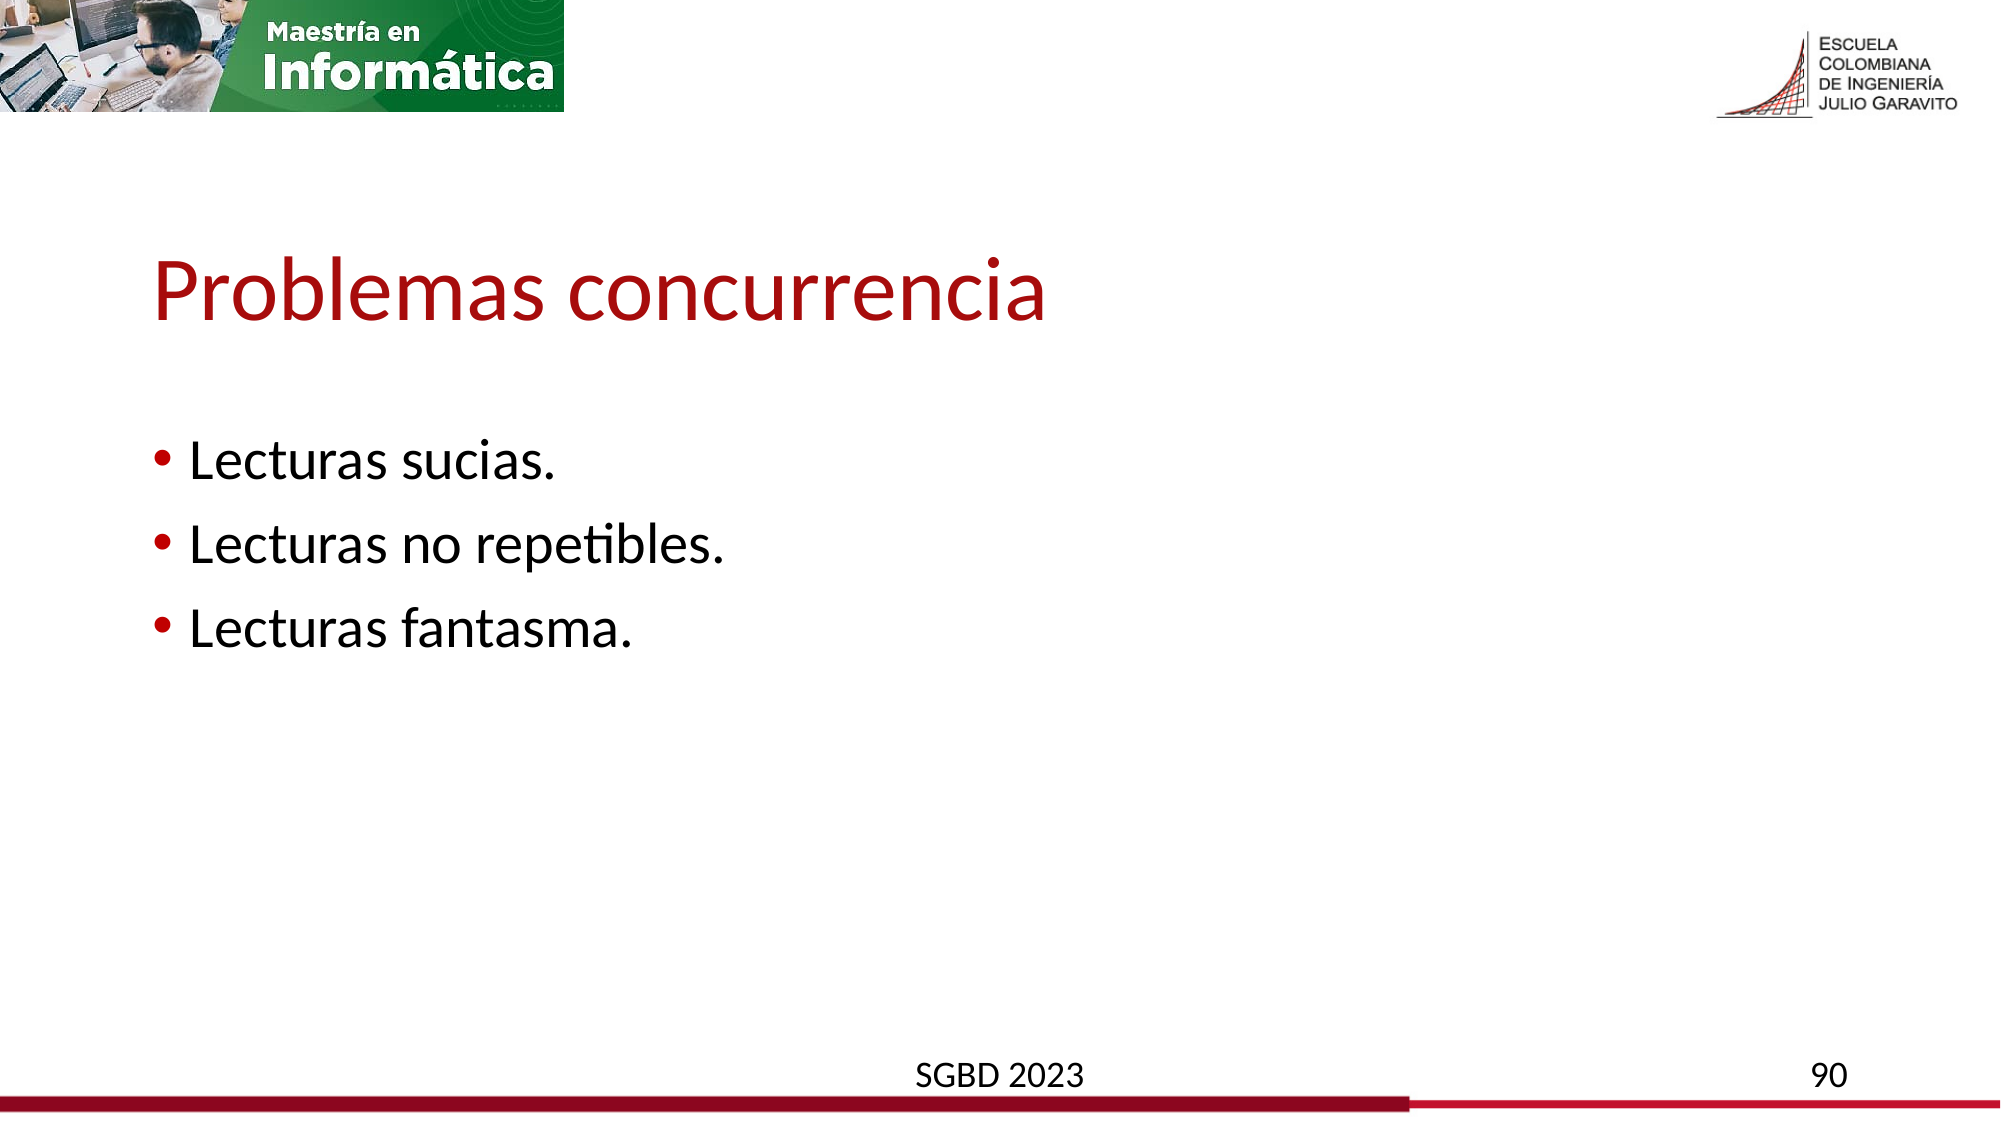

# Problemas concurrencia
Lecturas sucias.
Lecturas no repetibles.
Lecturas fantasma.
SGBD 2023
90